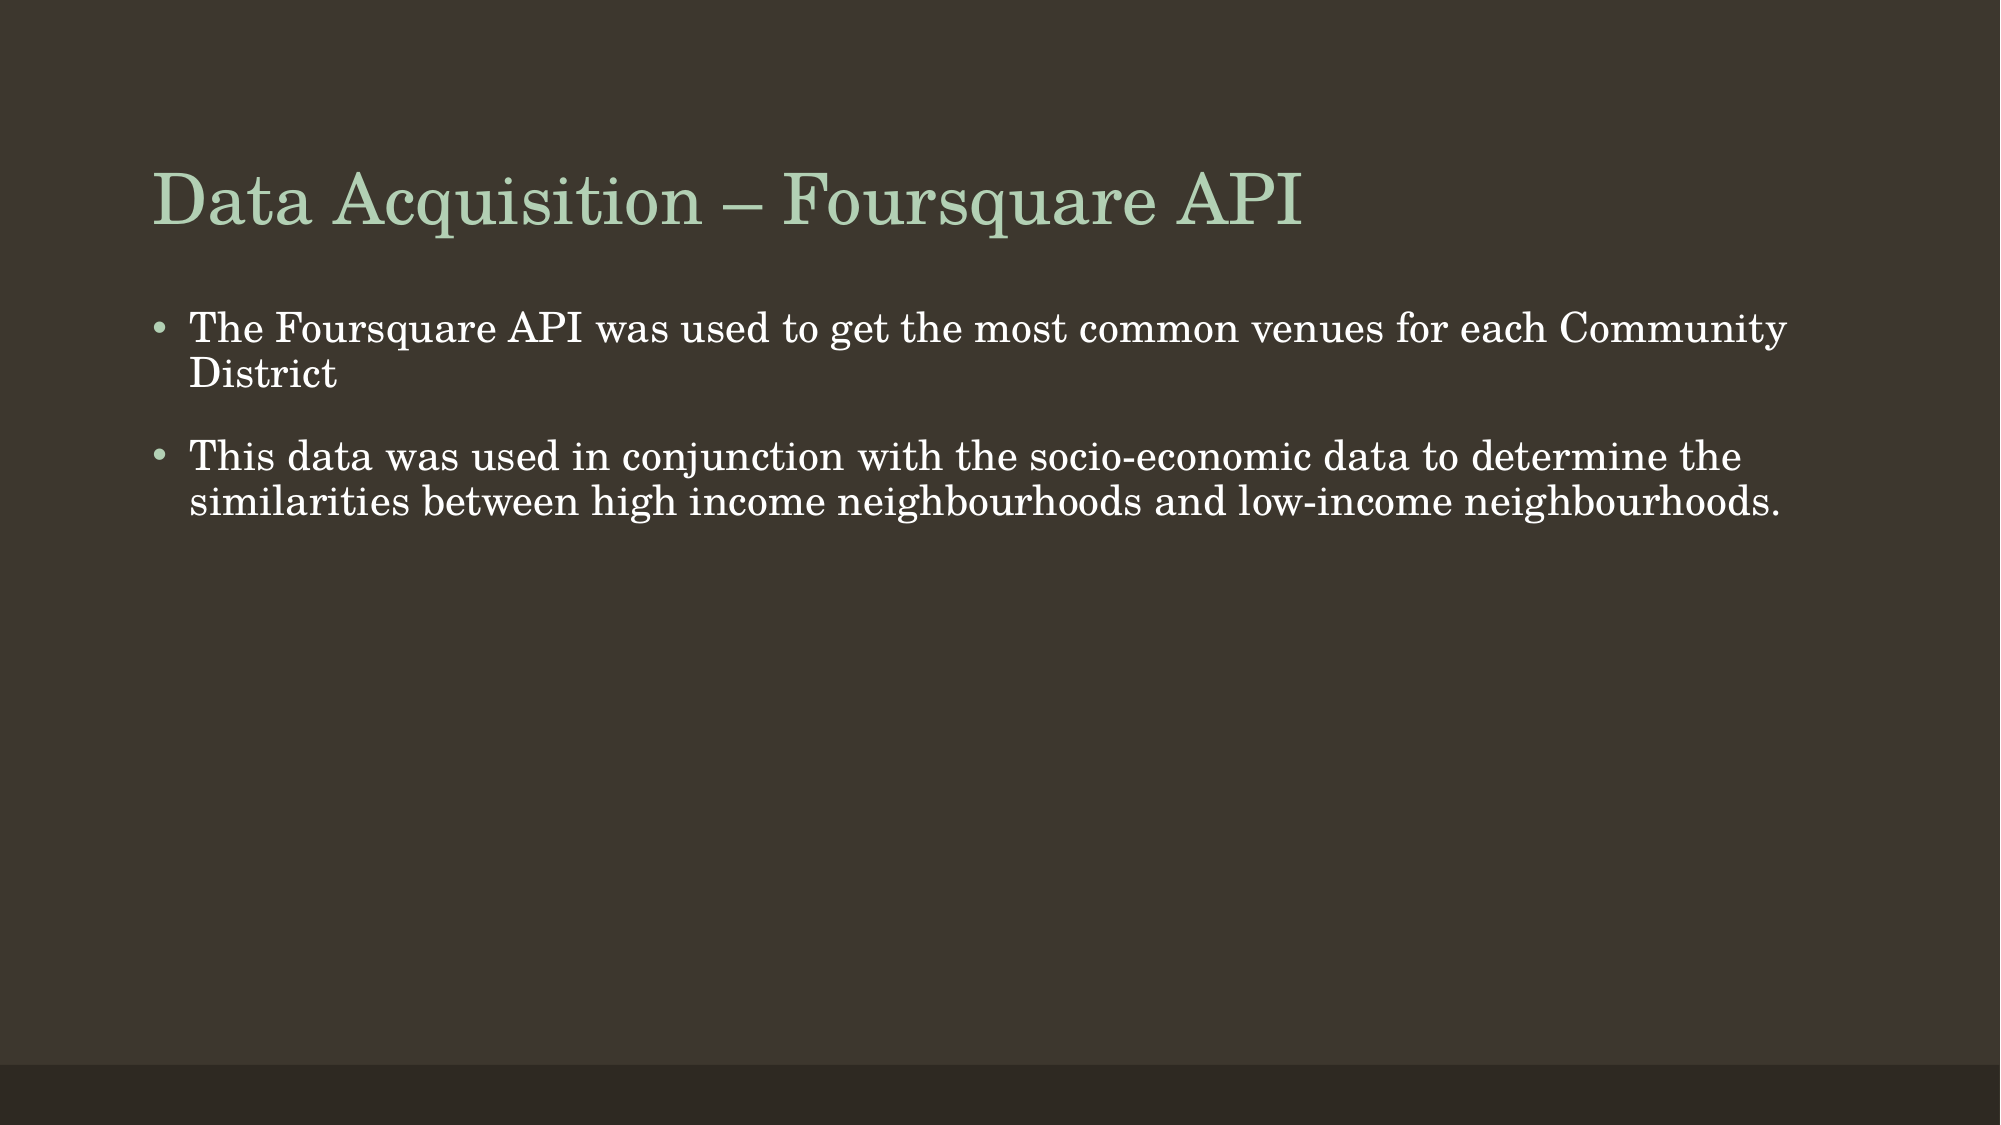

# Data Acquisition – Foursquare API
The Foursquare API was used to get the most common venues for each Community District
This data was used in conjunction with the socio-economic data to determine the similarities between high income neighbourhoods and low-income neighbourhoods.